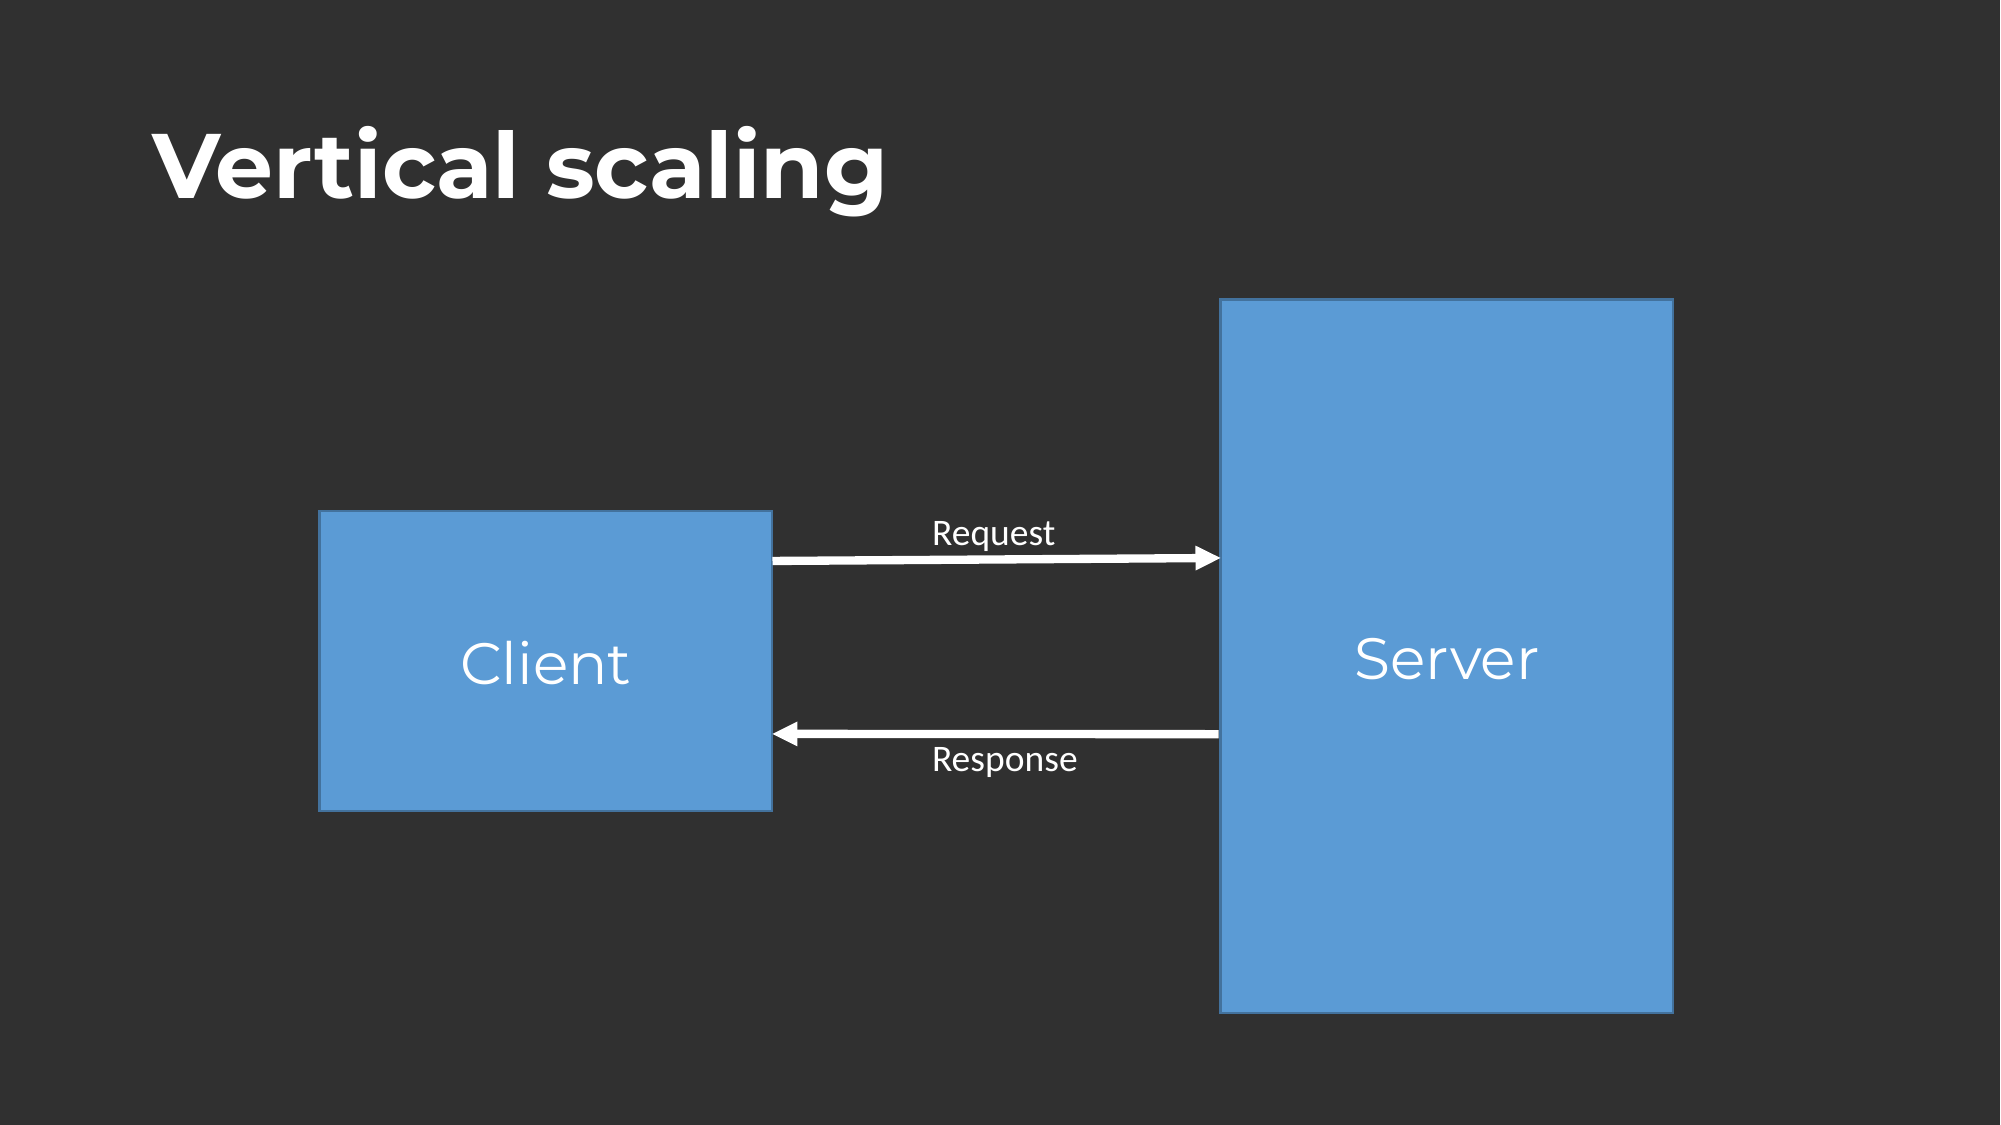

# Vertical scaling

Server
Request
Client
Response